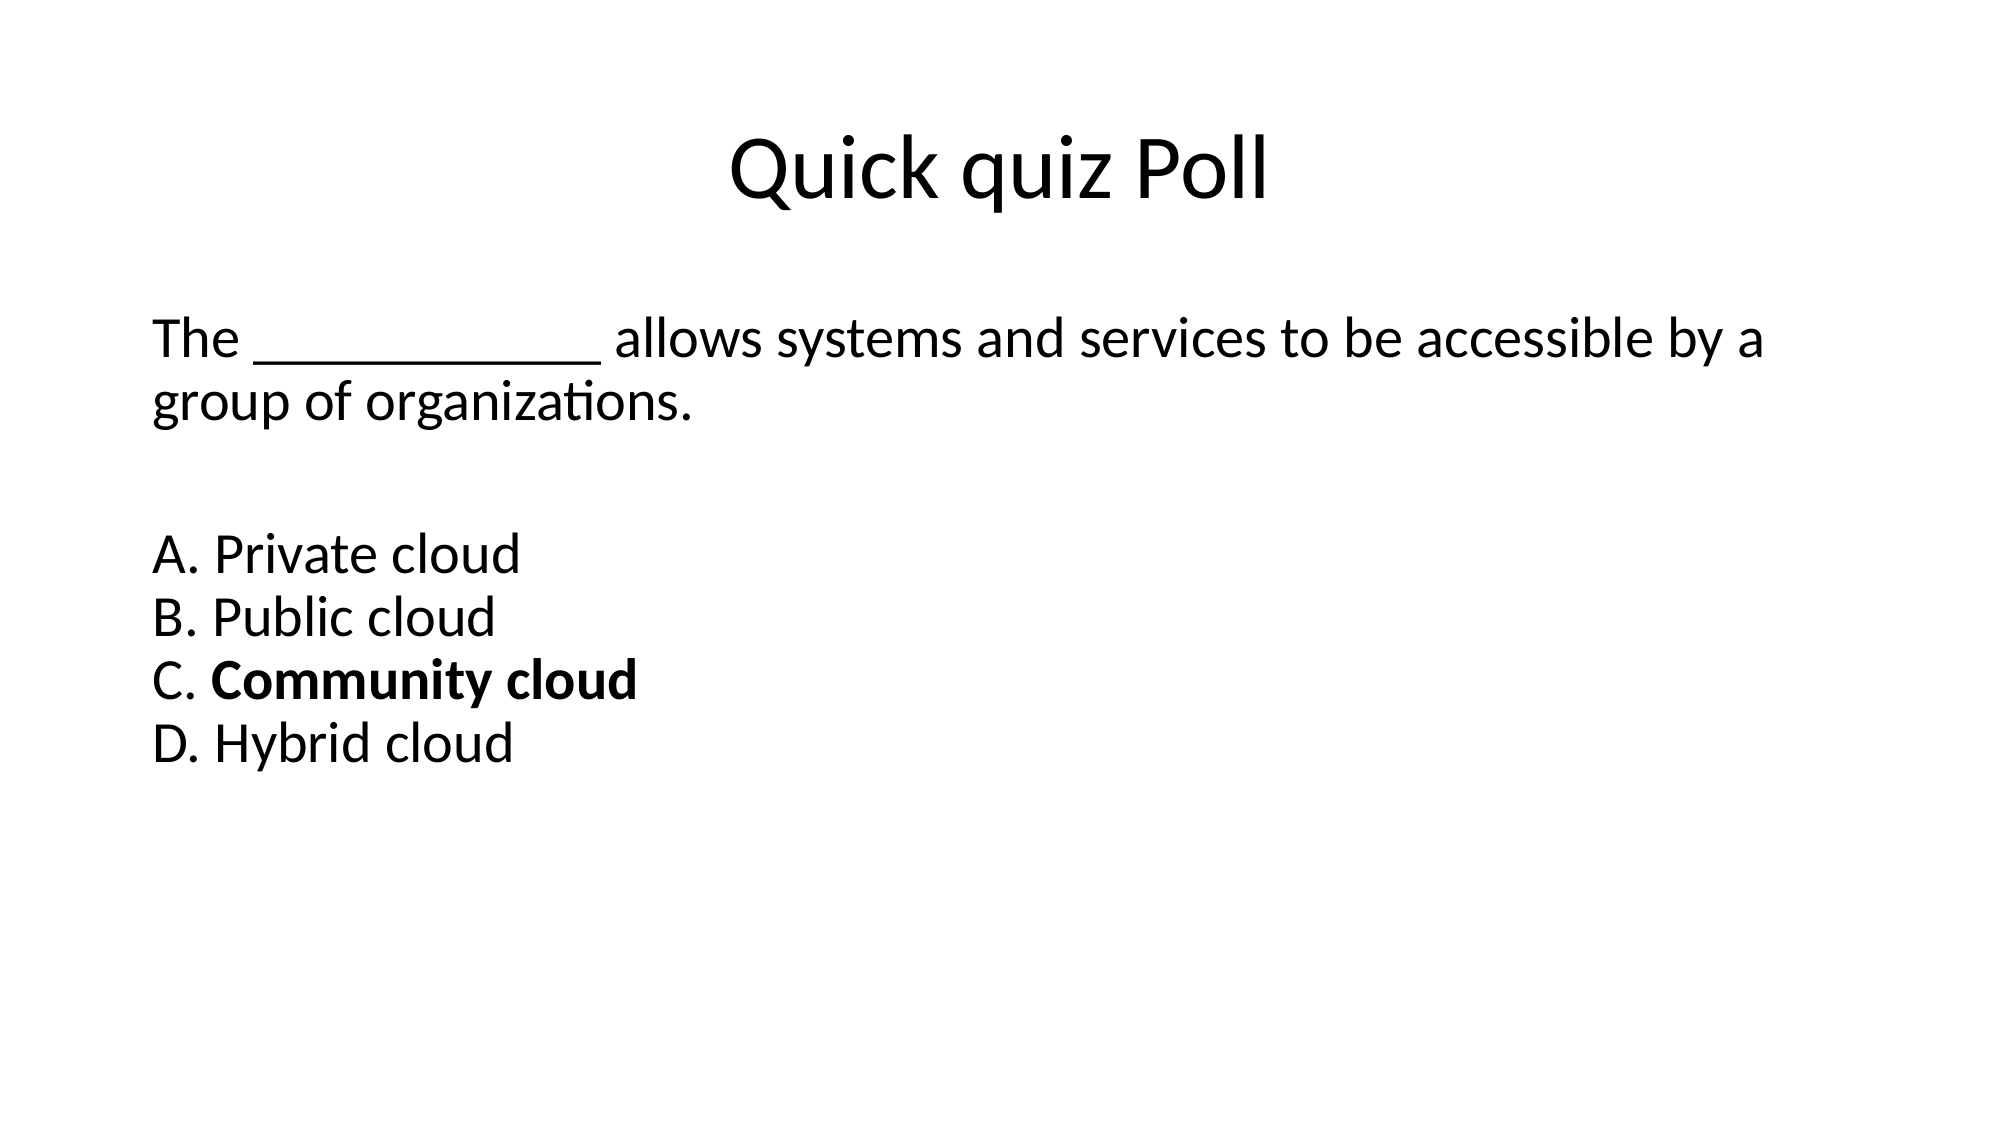

# Quick quiz Poll
The ____________ allows systems and services to be accessible by a group of organizations.
A. Private cloud
B. Public cloud
C. Community cloud
D. Hybrid cloud